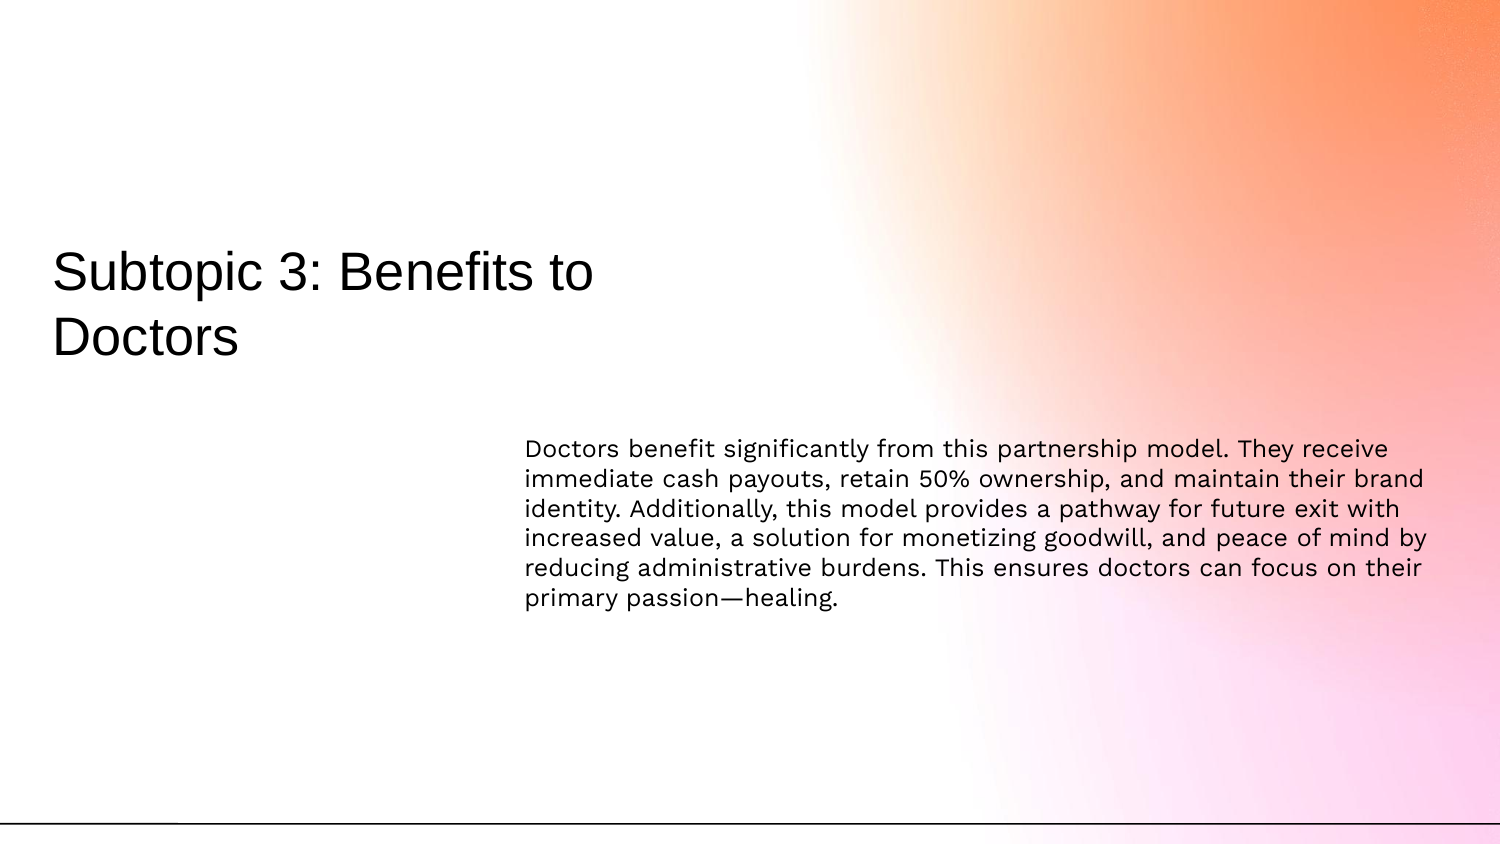

# Subtopic 3: Benefits to Doctors
Doctors benefit significantly from this partnership model. They receive immediate cash payouts, retain 50% ownership, and maintain their brand identity. Additionally, this model provides a pathway for future exit with increased value, a solution for monetizing goodwill, and peace of mind by reducing administrative burdens. This ensures doctors can focus on their primary passion—healing.